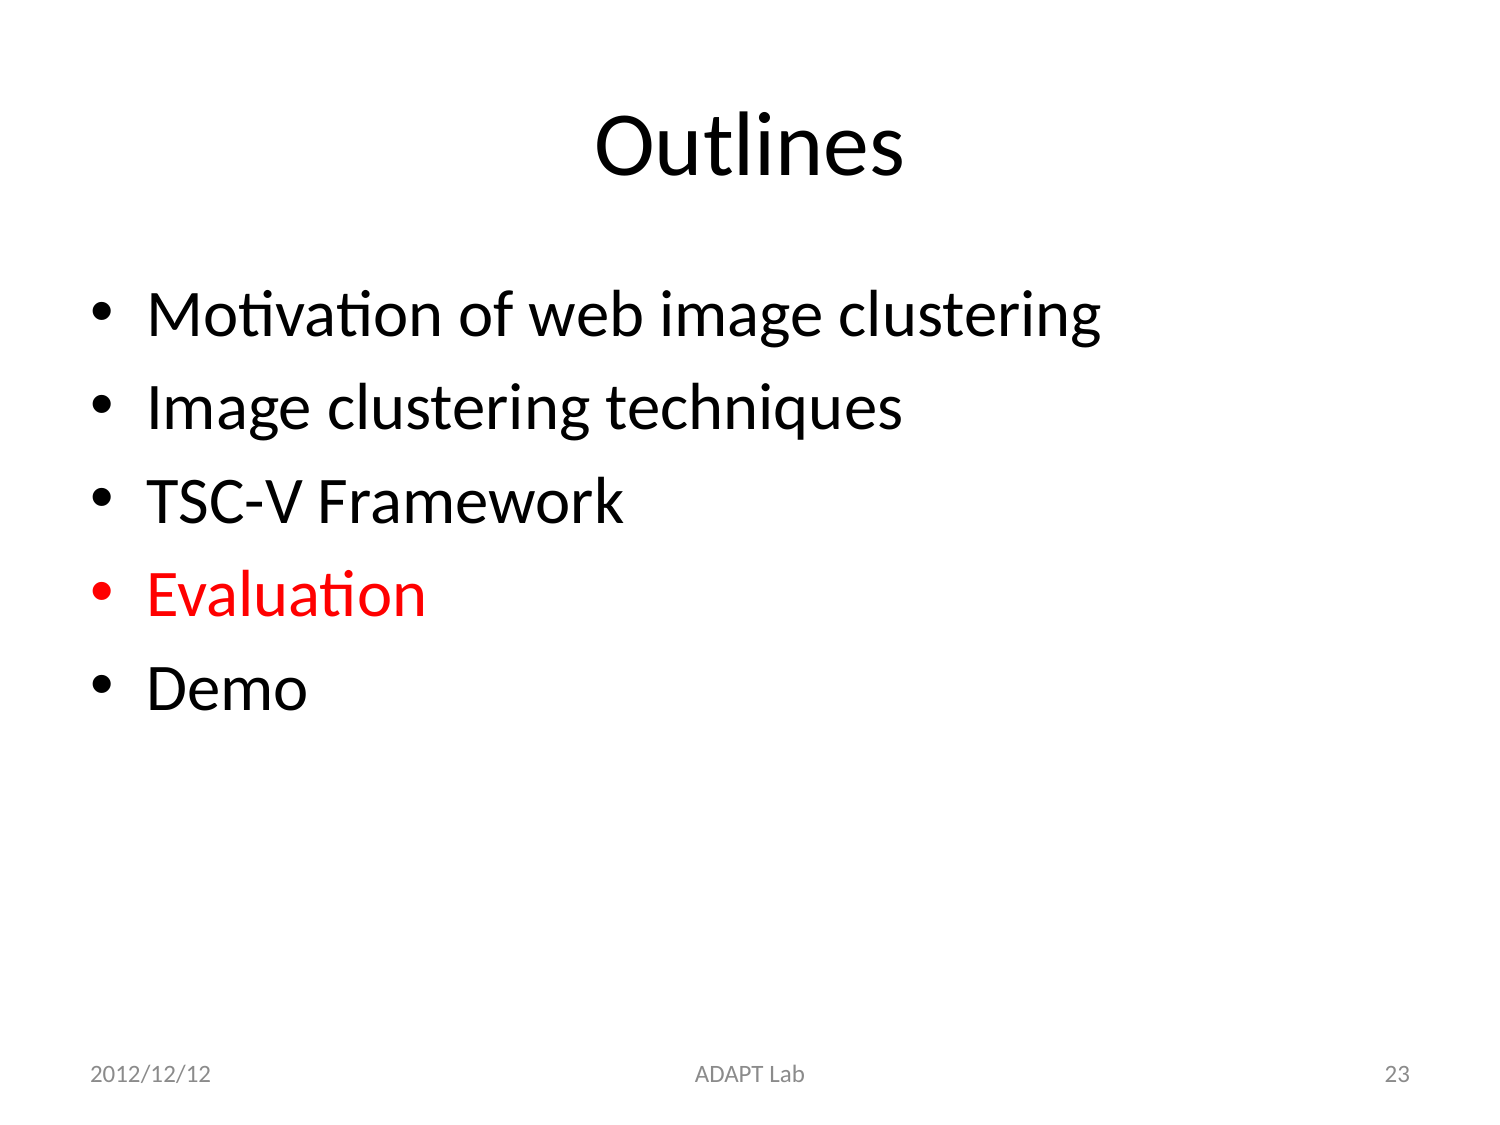

# Outlines
Motivation of web image clustering
Image clustering techniques
TSC-V Framework
Evaluation
Demo

2012/12/12
ADAPT Lab
23